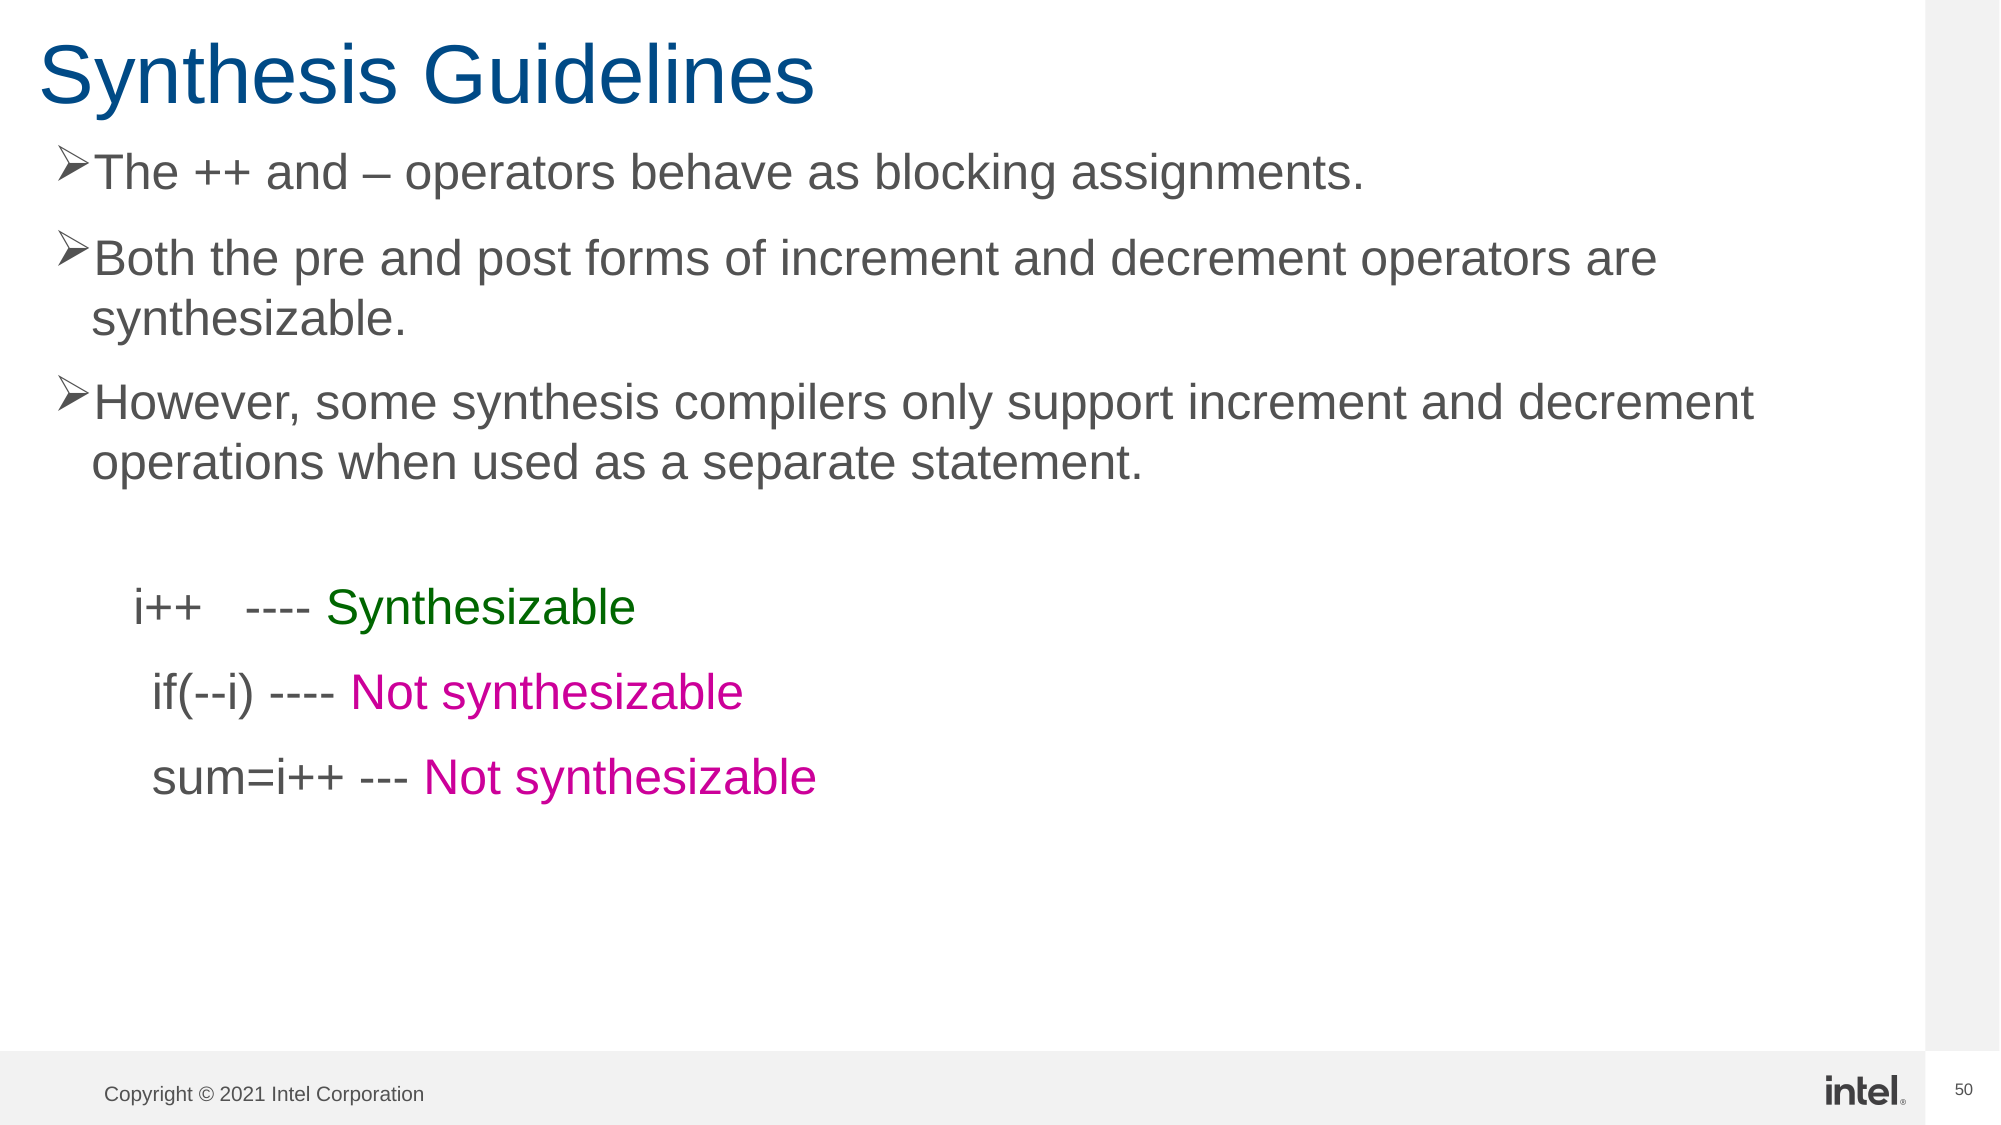

50

Synthesis Guidelines
The ++ and – operators behave as blocking assignments.
Both the pre and post forms of increment and decrement operators are synthesizable.
However, some synthesis compilers only support increment and decrement operations when used as a separate statement.
   i++   ---- Synthesizable
       if(--i) ---- Not synthesizable
       sum=i++ --- Not synthesizable